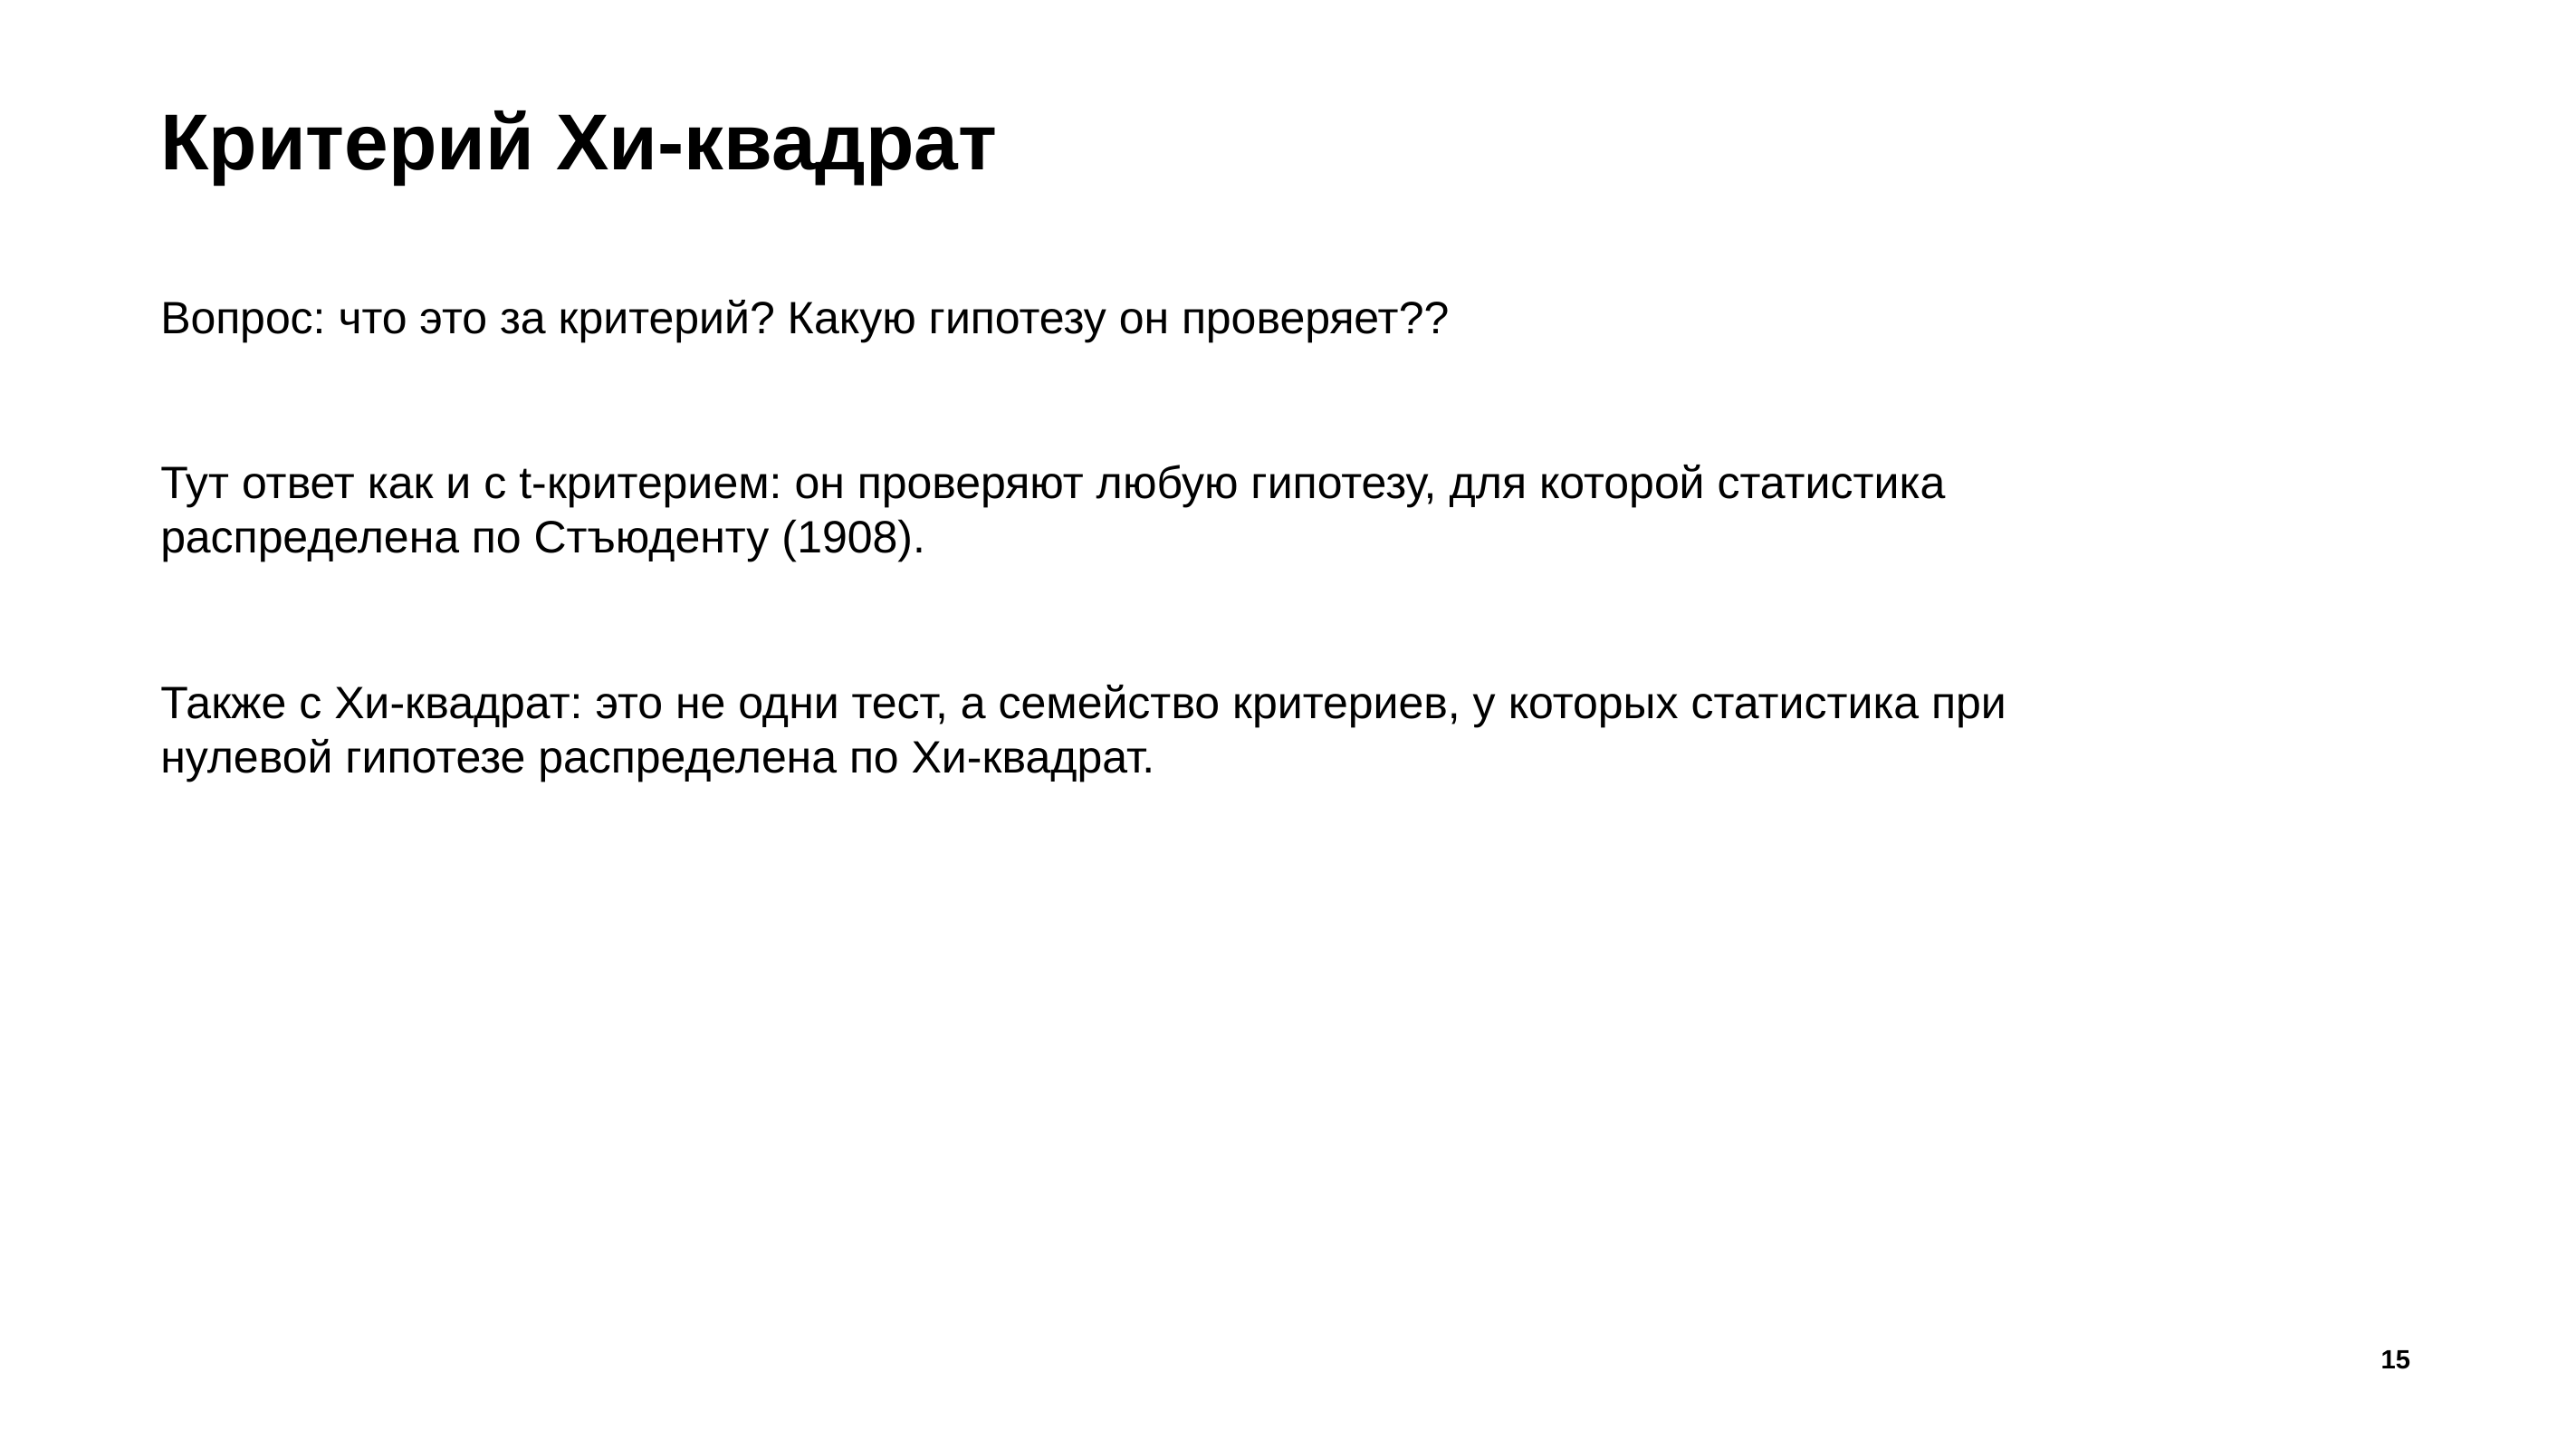

# Критерий Хи-квадрат
Вопрос: что это за критерий? Какую гипотезу он проверяет??

Тут ответ как и с t-критерием: он проверяют любую гипотезу, для которой статистика распределена по Стъюденту (1908).

Также с Хи-квадрат: это не одни тест, а семейство критериев, у которых статистика при нулевой гипотезе распределена по Хи-квадрат.

15